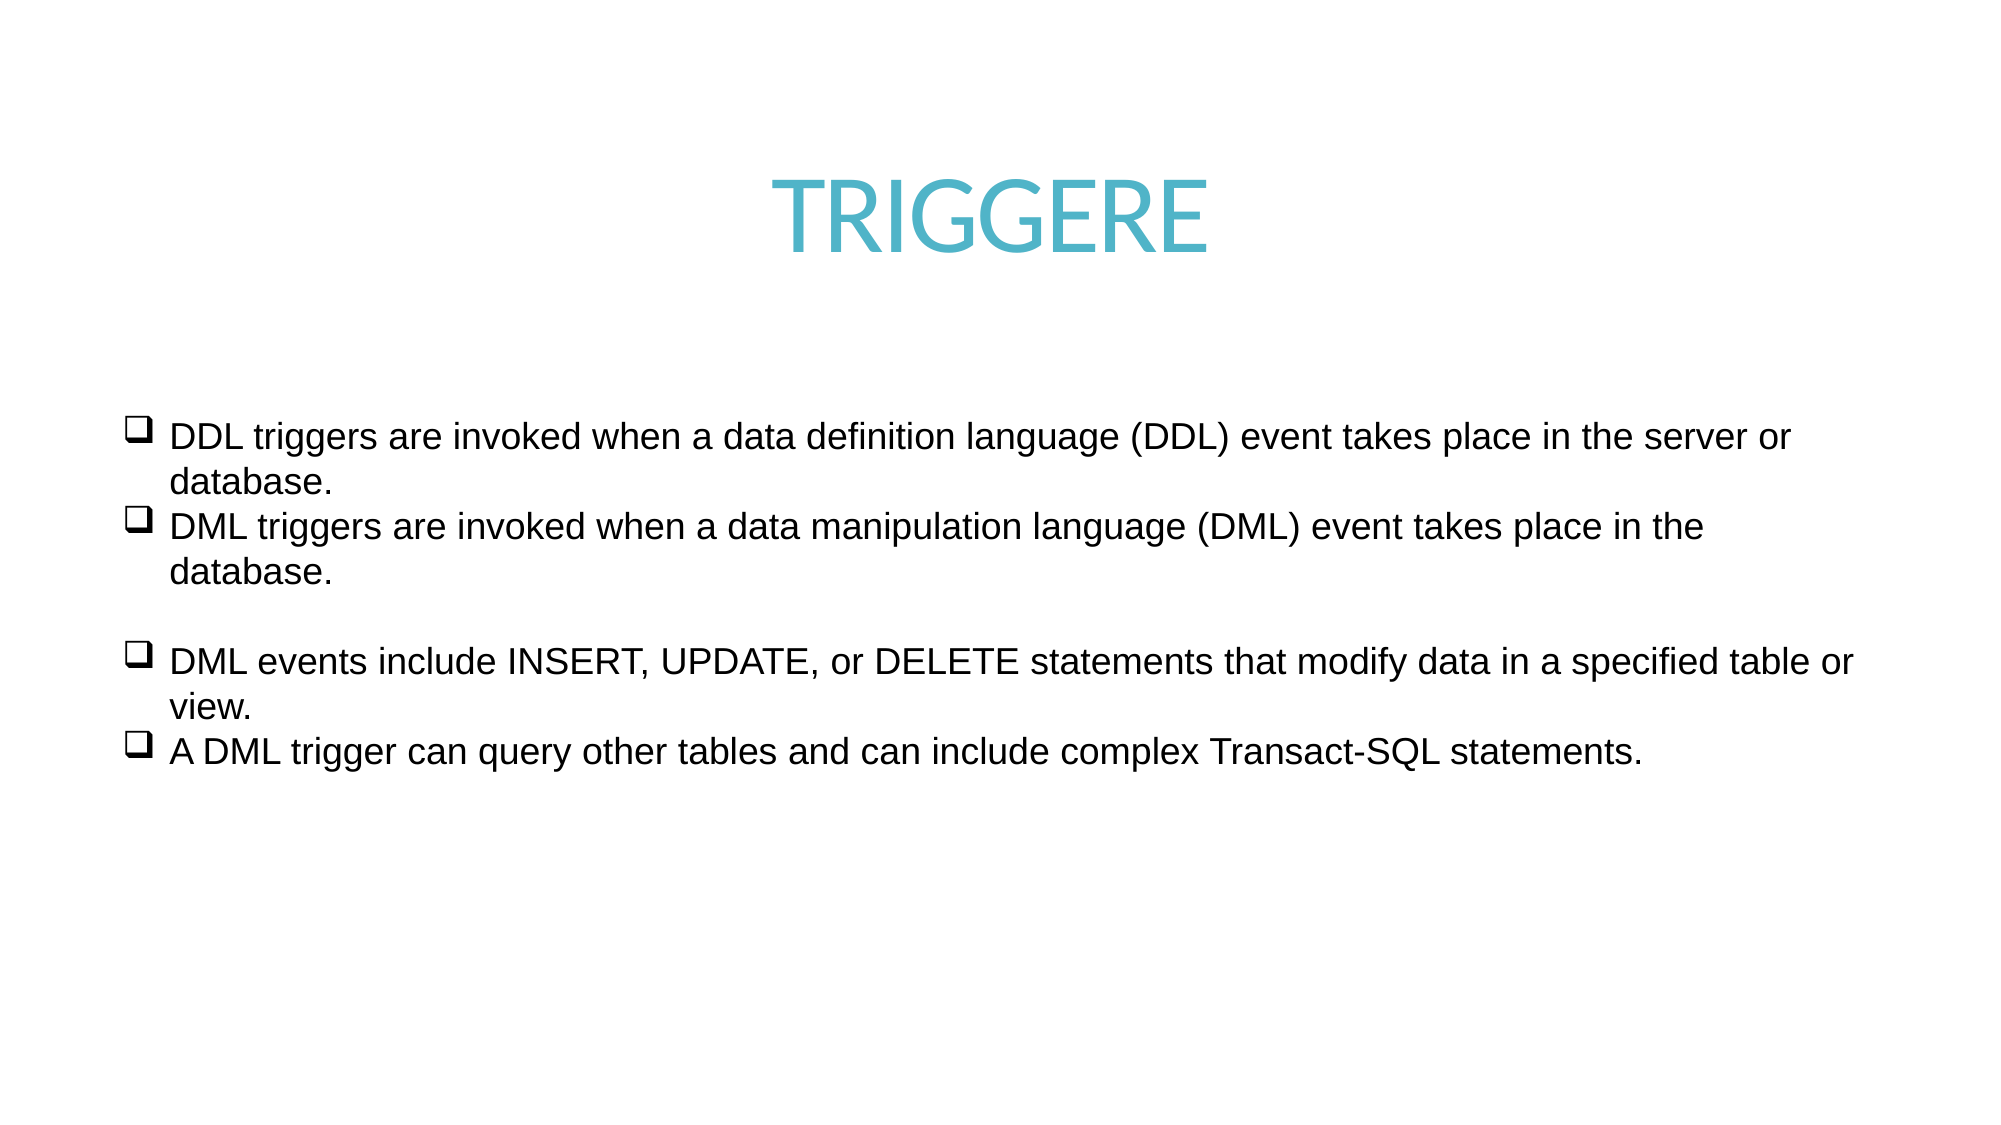

# TRIGGERE
DDL triggers are invoked when a data definition language (DDL) event takes place in the server or database.
DML triggers are invoked when a data manipulation language (DML) event takes place in the database.

DML events include INSERT, UPDATE, or DELETE statements that modify data in a specified table or view.
A DML trigger can query other tables and can include complex Transact-SQL statements.